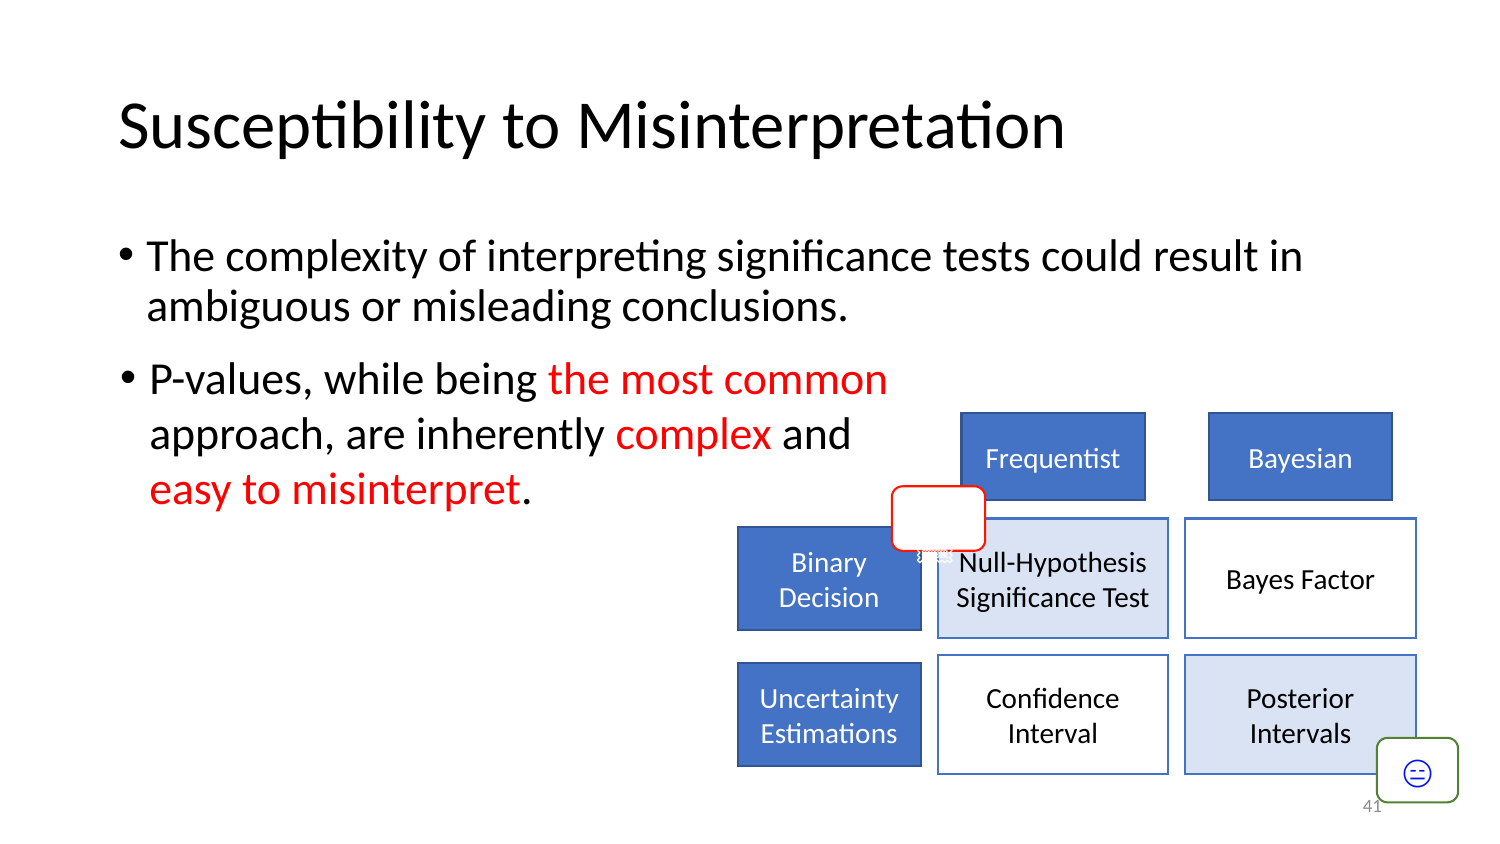

# Susceptibility to Misinterpretation
The complexity of interpreting significance tests could result in ambiguous or misleading conclusions.

P-values, while being the most common approach, are inherently complex and easy to misinterpret.
Frequentist
Bayesian
Null-Hypothesis Significance Test
Bayes Factor
Binary Decision
Confidence Interval
Posterior Intervals
Uncertainty Estimations
👎🏽
😑
41